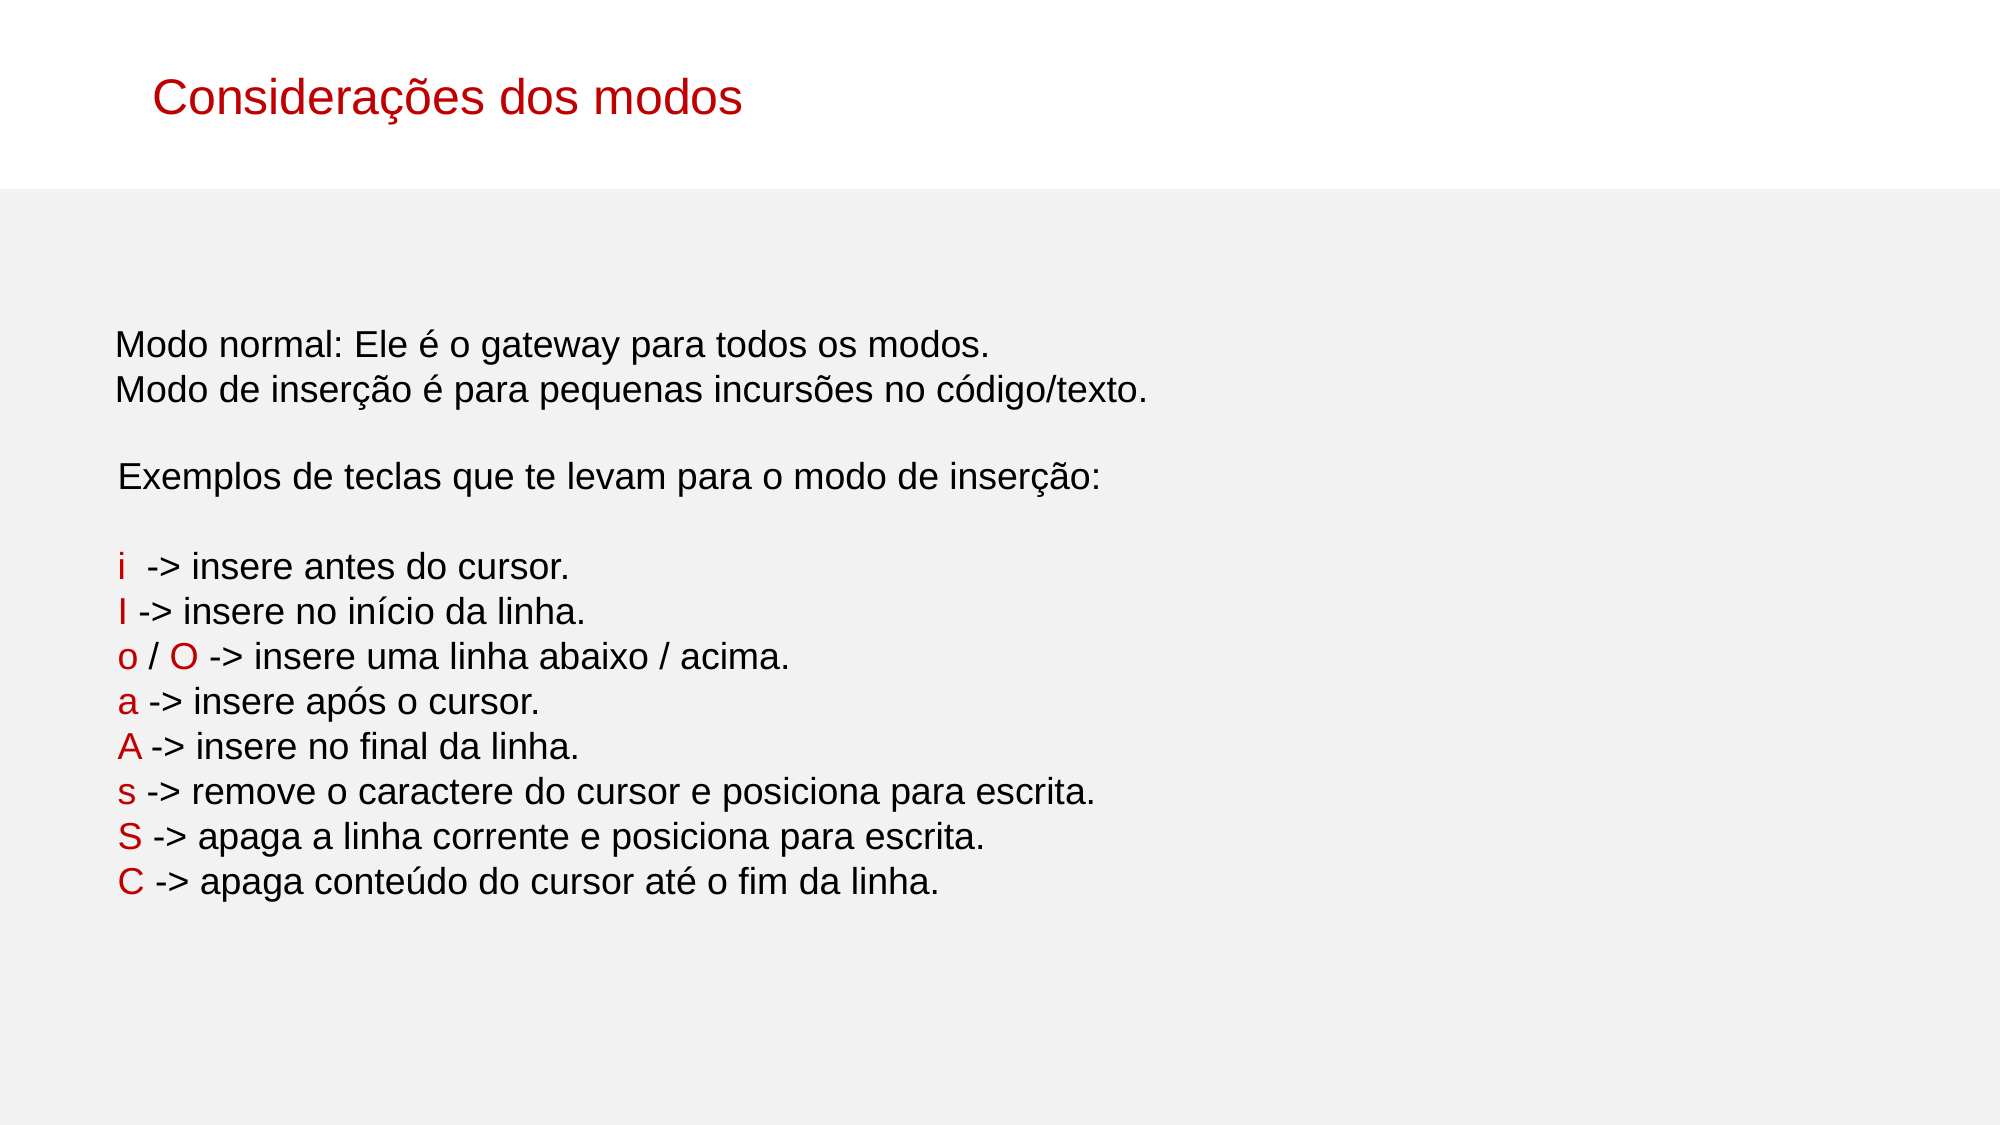

Considerações dos modos
Modo normal: Ele é o gateway para todos os modos.
Modo de inserção é para pequenas incursões no código/texto.
Exemplos de teclas que te levam para o modo de inserção:

i  -> insere antes do cursor.
I -> insere no início da linha.
o / O -> insere uma linha abaixo / acima.
a -> insere após o cursor.
A -> insere no final da linha.
s -> remove o caractere do cursor e posiciona para escrita.
S -> apaga a linha corrente e posiciona para escrita.
C -> apaga conteúdo do cursor até o fim da linha.